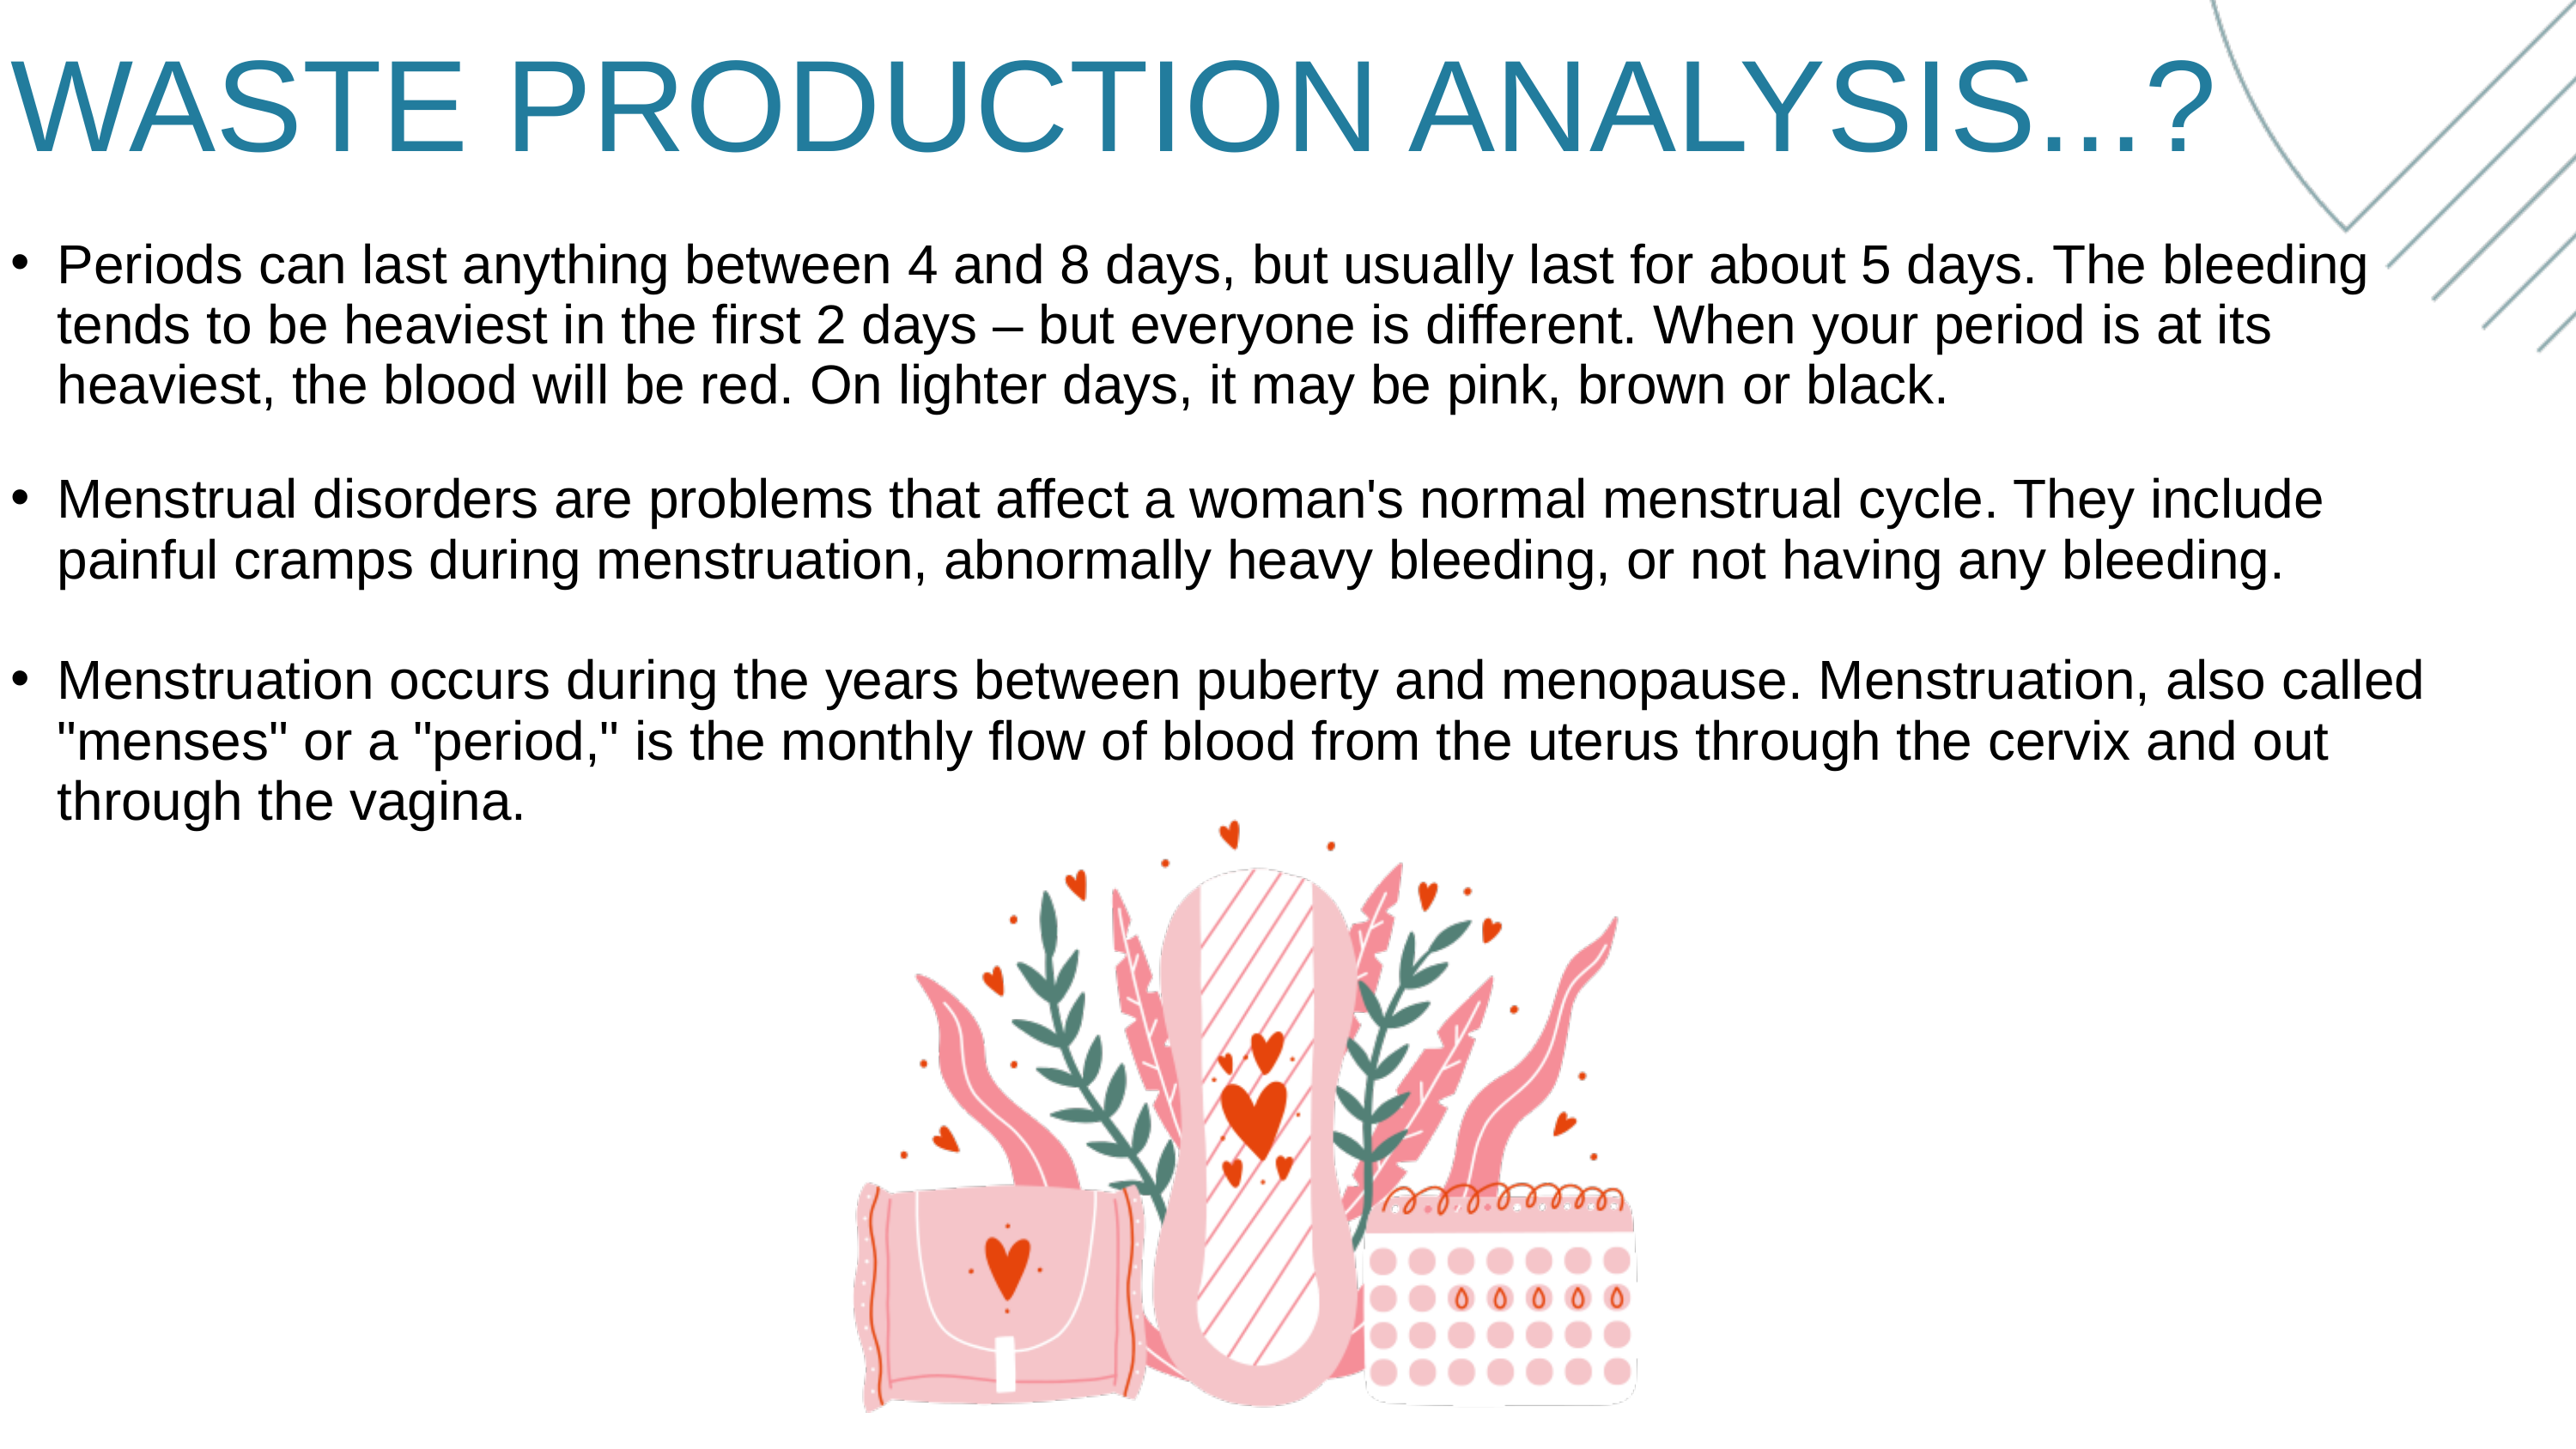

WASTE PRODUCTION ANALYSIS...?
Periods can last anything between 4 and 8 days, but usually last for about 5 days. The bleeding tends to be heaviest in the first 2 days – but everyone is different. When your period is at its heaviest, the blood will be red. On lighter days, it may be pink, brown or black.
Menstrual disorders are problems that affect a woman's normal menstrual cycle. They include painful cramps during menstruation, abnormally heavy bleeding, or not having any bleeding.

Menstruation occurs during the years between puberty and menopause. Menstruation, also called "menses" or a "period," is the monthly flow of blood from the uterus through the cervix and out through the vagina.